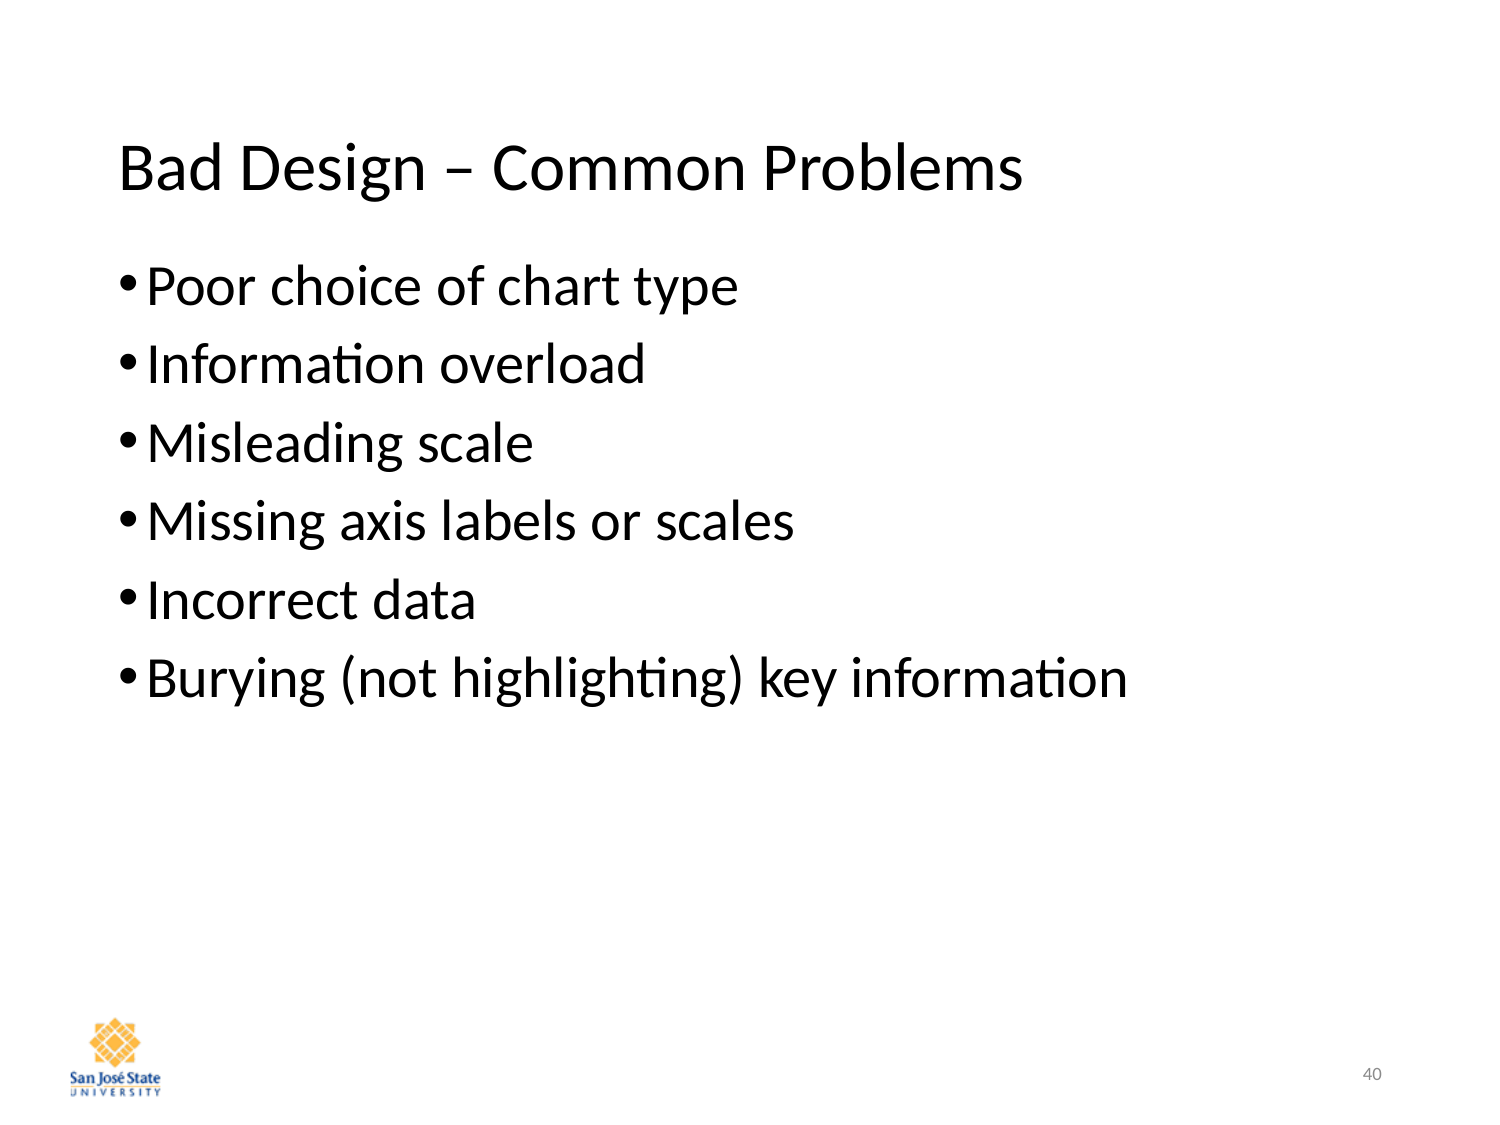

# Bad Design – Common Problems
Poor choice of chart type
Information overload
Misleading scale
Missing axis labels or scales
Incorrect data
Burying (not highlighting) key information

40